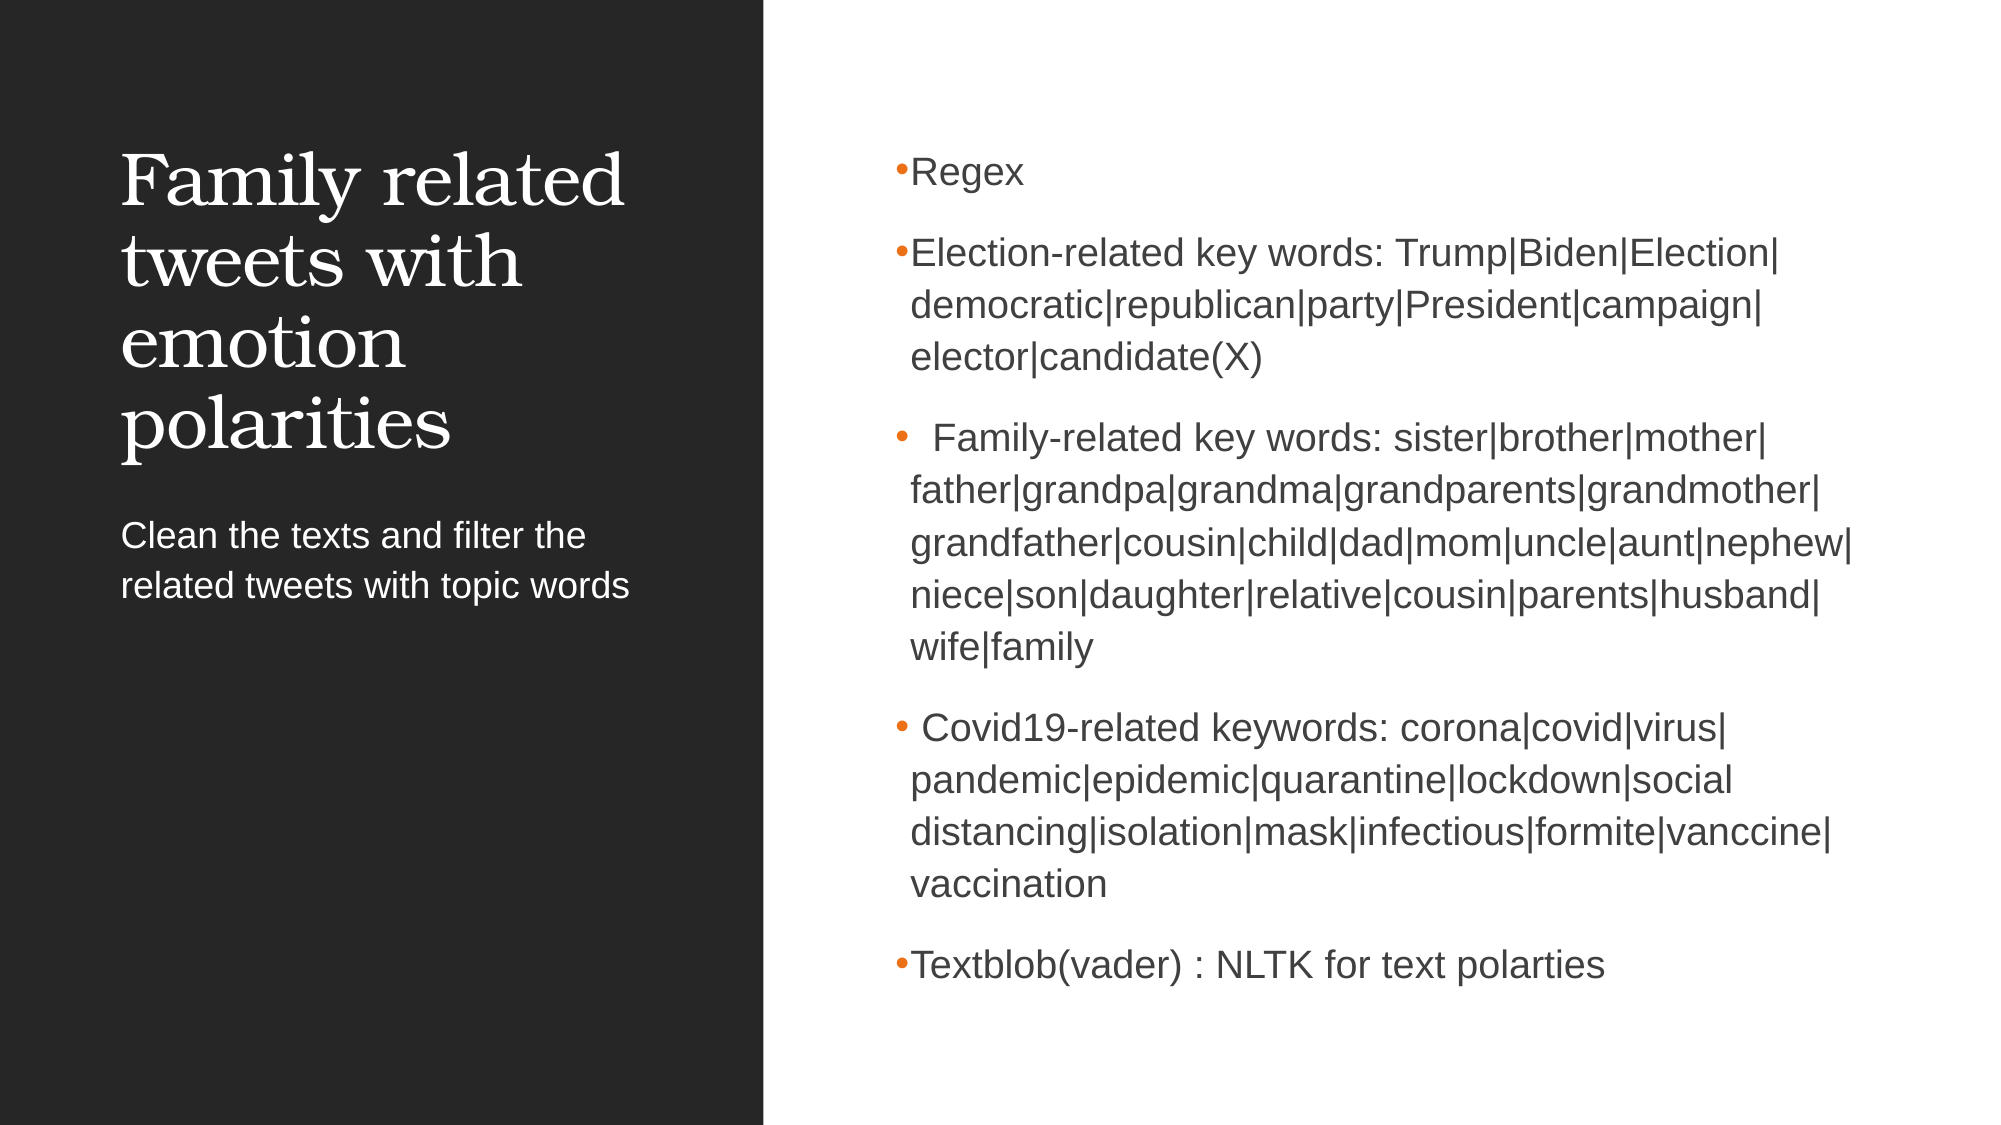

# Family related tweets with emotion polarities
Regex
Election-related key words: Trump|Biden|Election|democratic|republican|party|President|campaign|elector|candidate(X)
  Family-related key words: sister|brother|mother|father|grandpa|grandma|grandparents|grandmother|grandfather|cousin|child|dad|mom|uncle|aunt|nephew|niece|son|daughter|relative|cousin|parents|husband|wife|family
 Covid19-related keywords: corona|covid|virus|pandemic|epidemic|quarantine|lockdown|social distancing|isolation|mask|infectious|formite|vanccine|vaccination
Textblob(vader) : NLTK for text polarties
Clean the texts and filter the related tweets with topic words